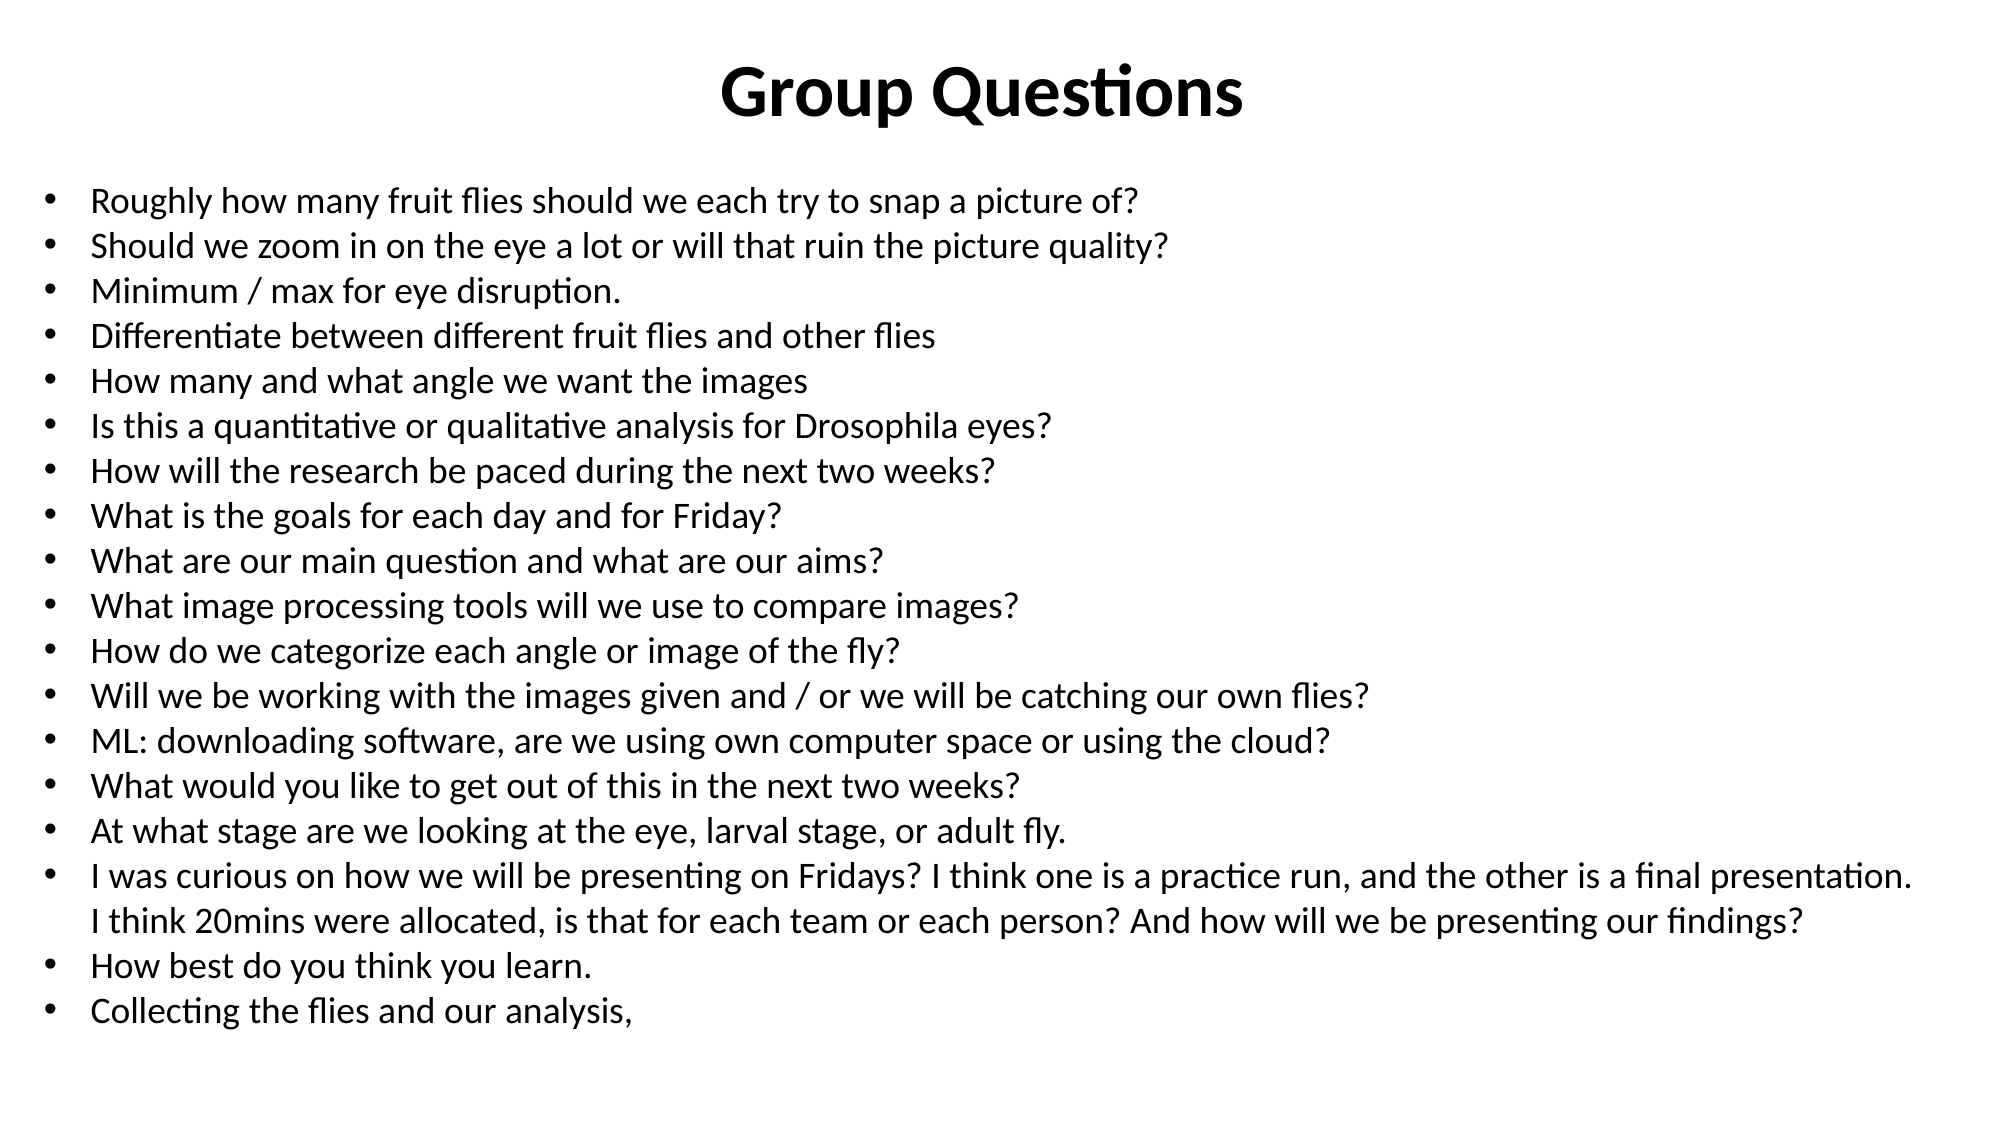

Group Questions
Roughly how many fruit flies should we each try to snap a picture of?
Should we zoom in on the eye a lot or will that ruin the picture quality?
Minimum / max for eye disruption.
Differentiate between different fruit flies and other flies
How many and what angle we want the images
Is this a quantitative or qualitative analysis for Drosophila eyes?
How will the research be paced during the next two weeks?
What is the goals for each day and for Friday?
What are our main question and what are our aims?
What image processing tools will we use to compare images?
How do we categorize each angle or image of the fly?
Will we be working with the images given and / or we will be catching our own flies?
ML: downloading software, are we using own computer space or using the cloud?
What would you like to get out of this in the next two weeks?
At what stage are we looking at the eye, larval stage, or adult fly.
I was curious on how we will be presenting on Fridays? I think one is a practice run, and the other is a final presentation. I think 20mins were allocated, is that for each team or each person? And how will we be presenting our findings?
How best do you think you learn.
Collecting the flies and our analysis,